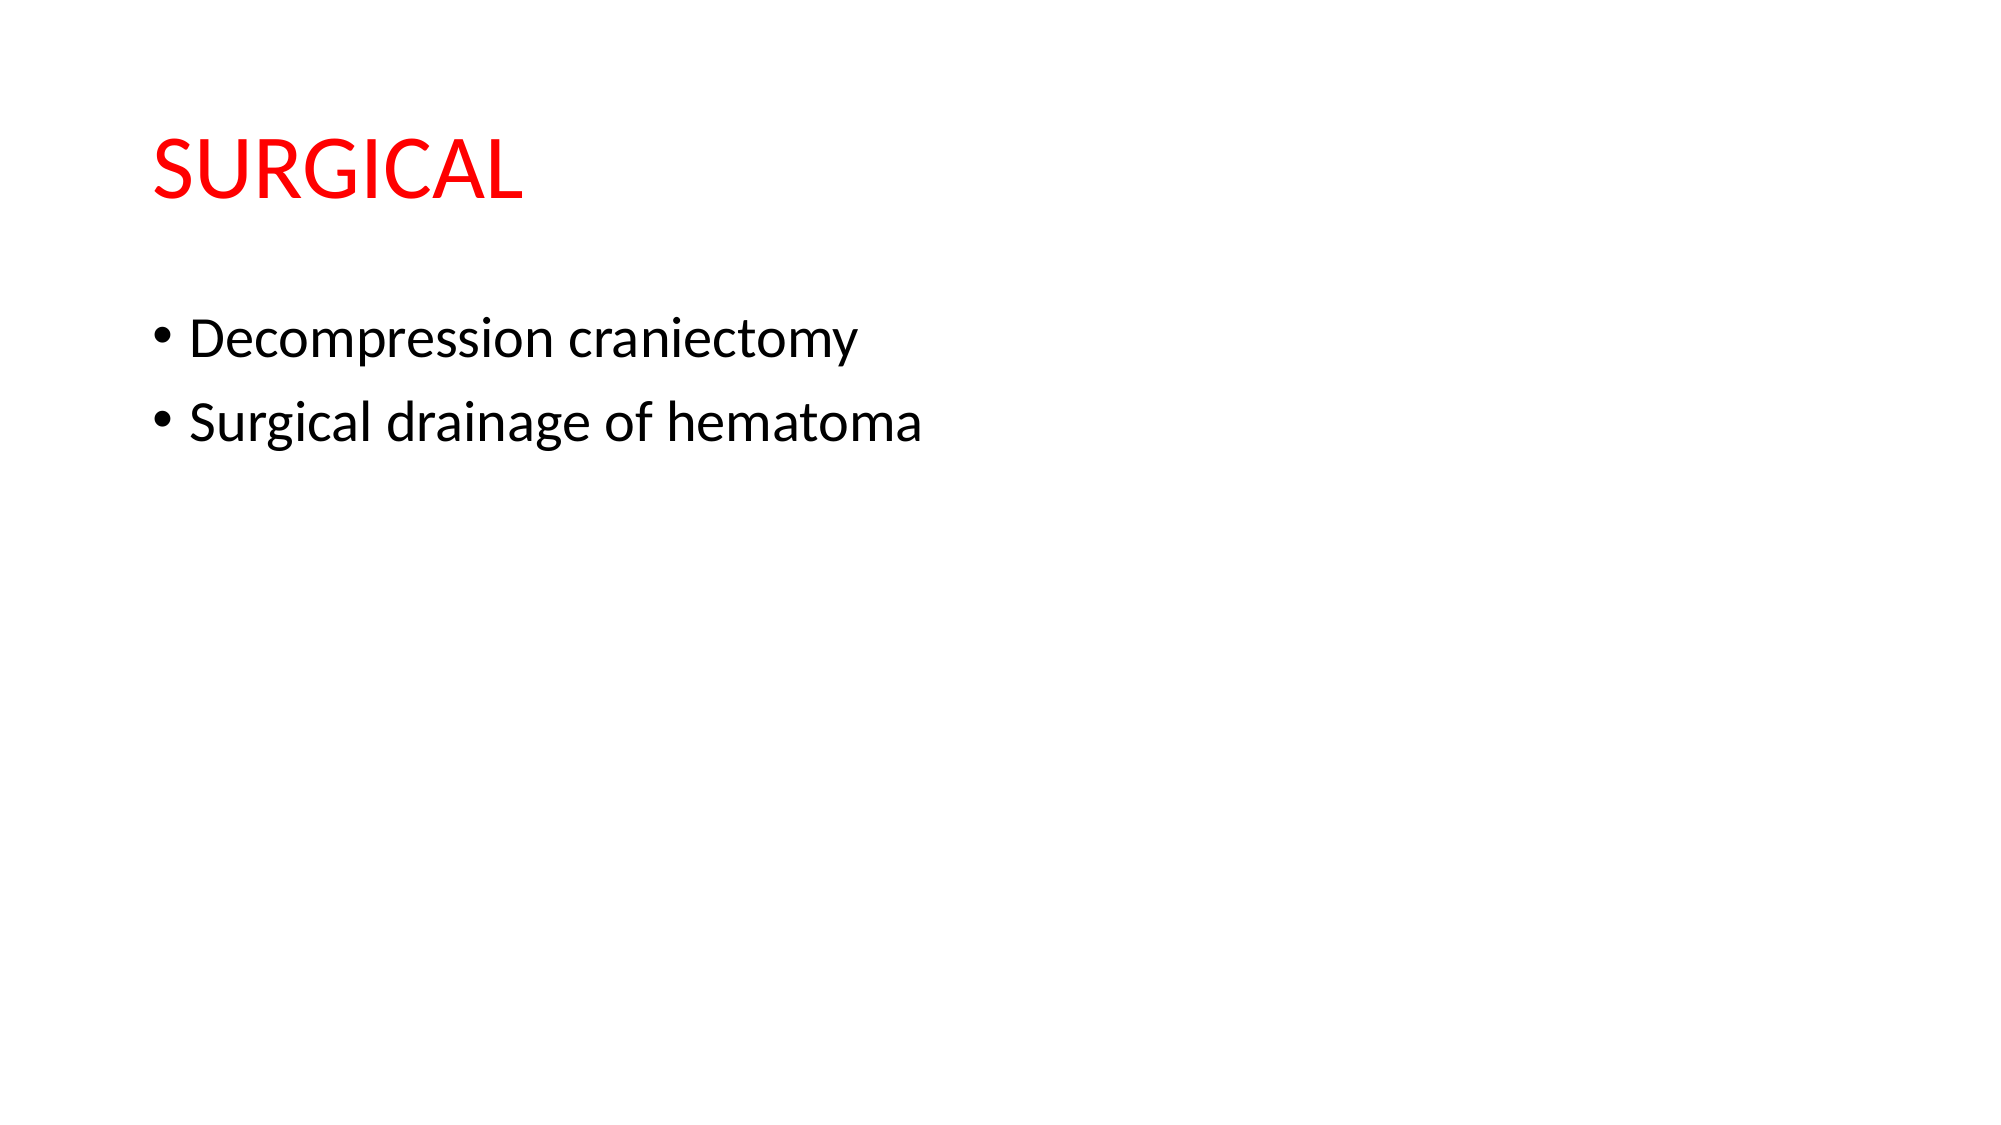

# SURGICAL
Decompression craniectomy
Surgical drainage of hematoma